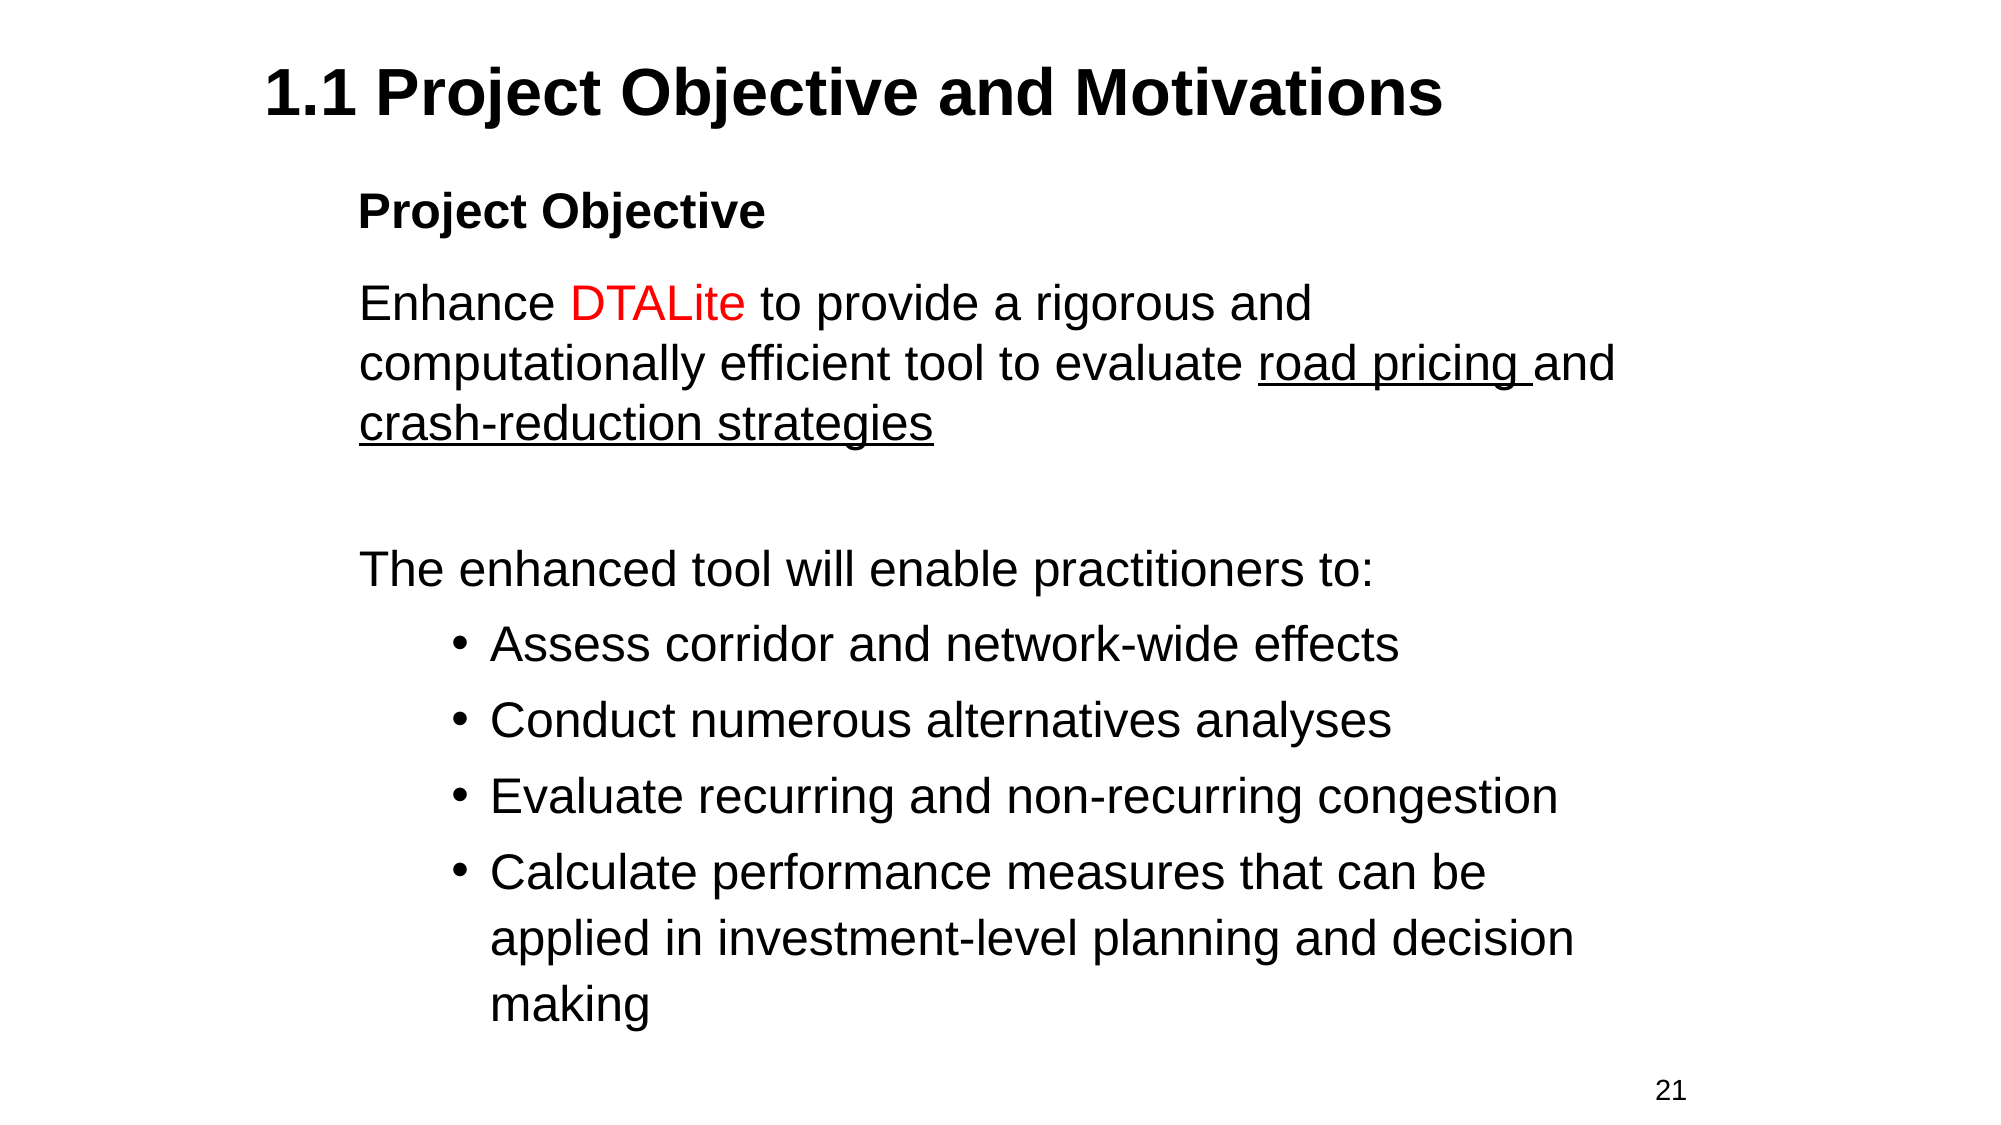

# 1.1 Project Objective and Motivations
Project Objective
Enhance DTALite to provide a rigorous and computationally efficient tool to evaluate road pricing and crash-reduction strategies

The enhanced tool will enable practitioners to:
Assess corridor and network-wide effects
Conduct numerous alternatives analyses
Evaluate recurring and non-recurring congestion
Calculate performance measures that can be applied in investment-level planning and decision making
21